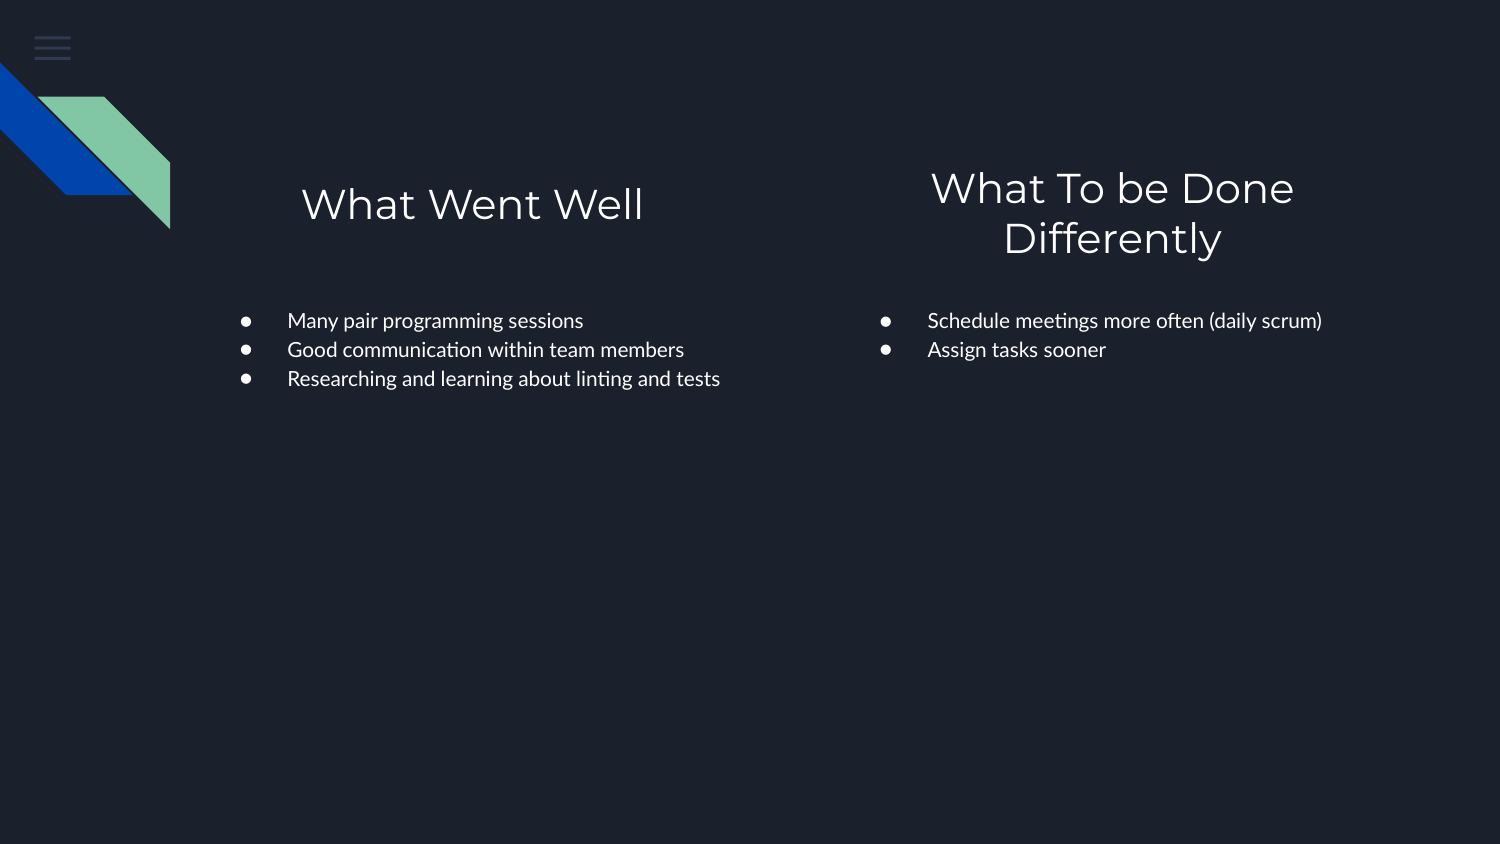

# What Went Well
What To be Done Differently
Many pair programming sessions
Good communication within team members
Researching and learning about linting and tests
Schedule meetings more often (daily scrum)
Assign tasks sooner